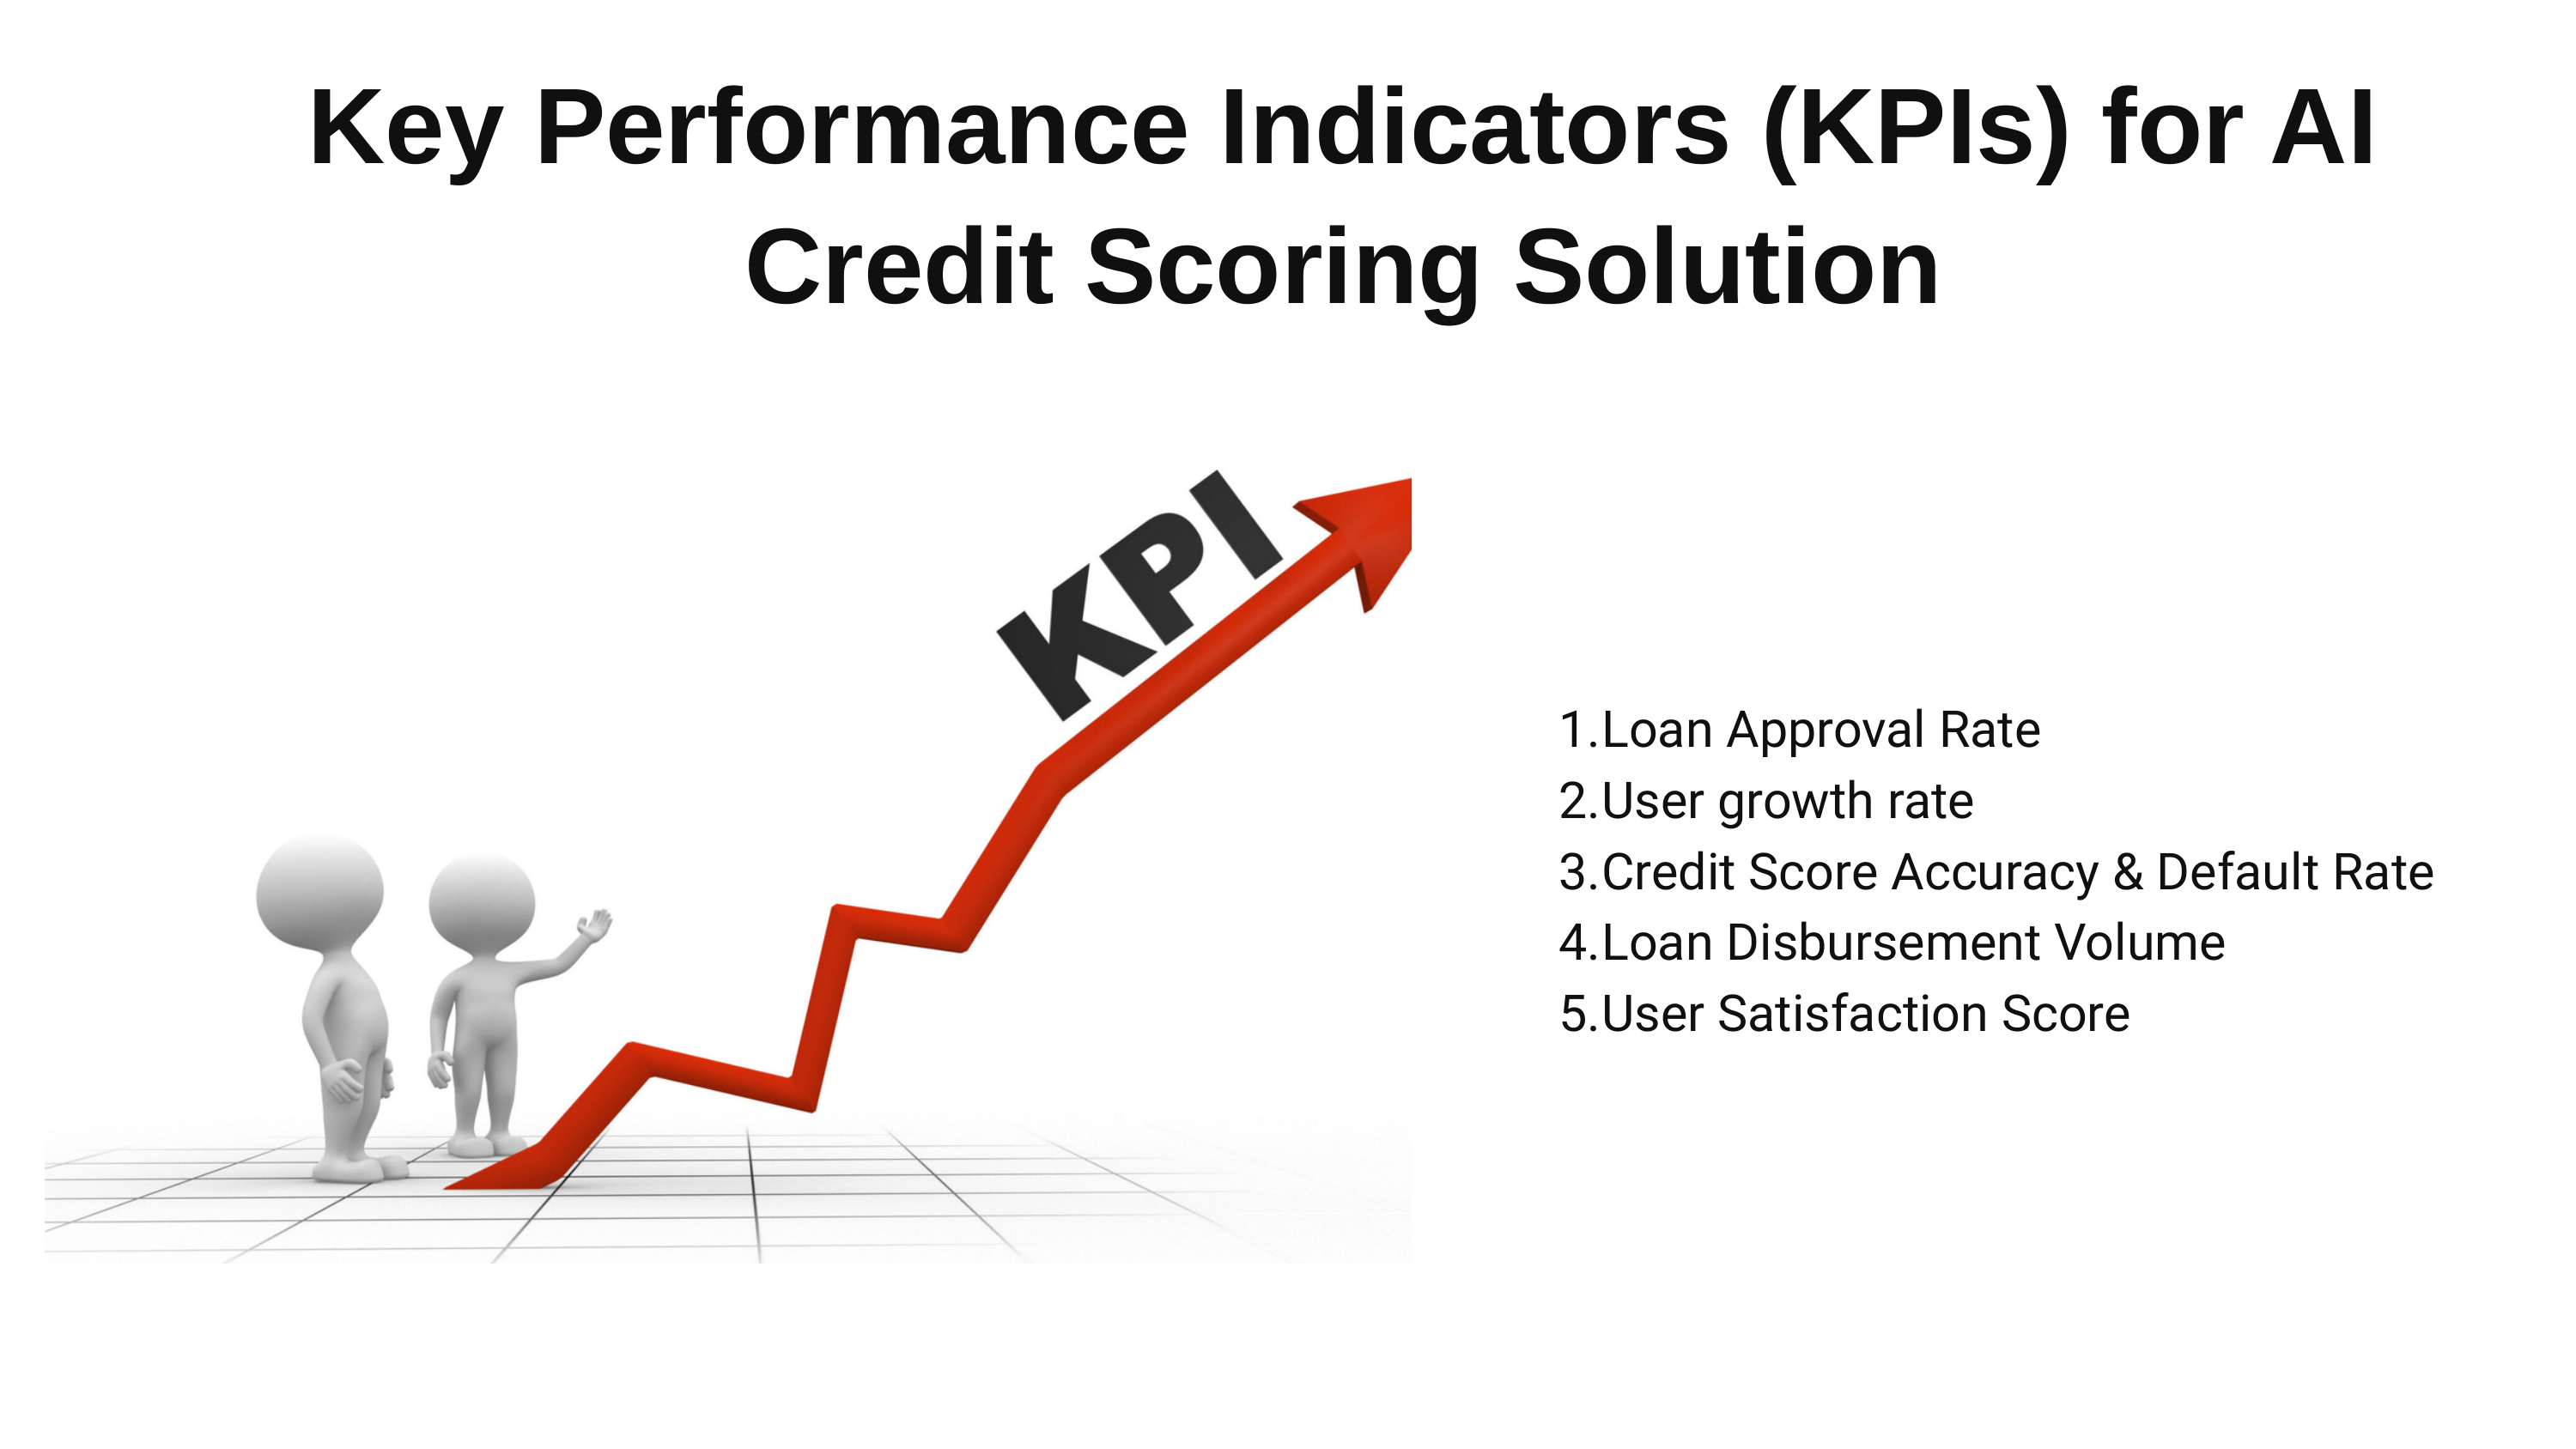

Key Performance Indicators (KPIs) for AI Credit Scoring Solution

Loan Approval Rate
User growth rate
Credit Score Accuracy & Default Rate
Loan Disbursement Volume
User Satisfaction Score